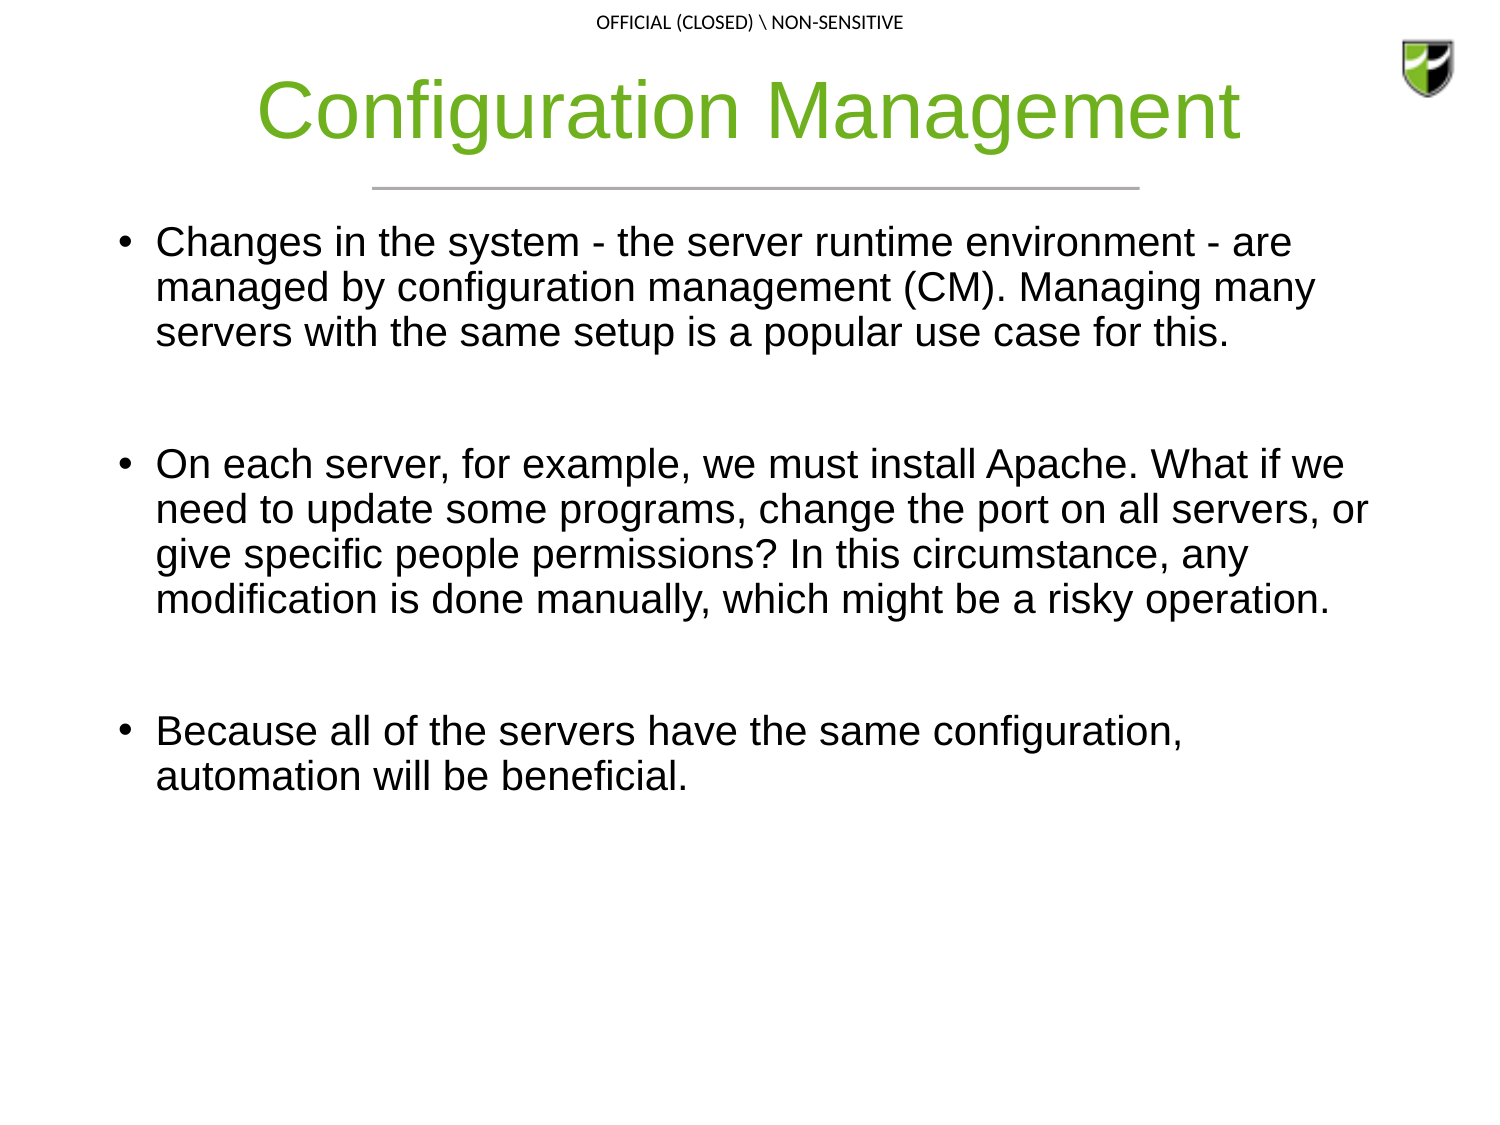

# Configuration Management
Changes in the system - the server runtime environment - are managed by configuration management (CM). Managing many servers with the same setup is a popular use case for this.

On each server, for example, we must install Apache. What if we need to update some programs, change the port on all servers, or give specific people permissions? In this circumstance, any modification is done manually, which might be a risky operation.

Because all of the servers have the same configuration, automation will be beneficial.